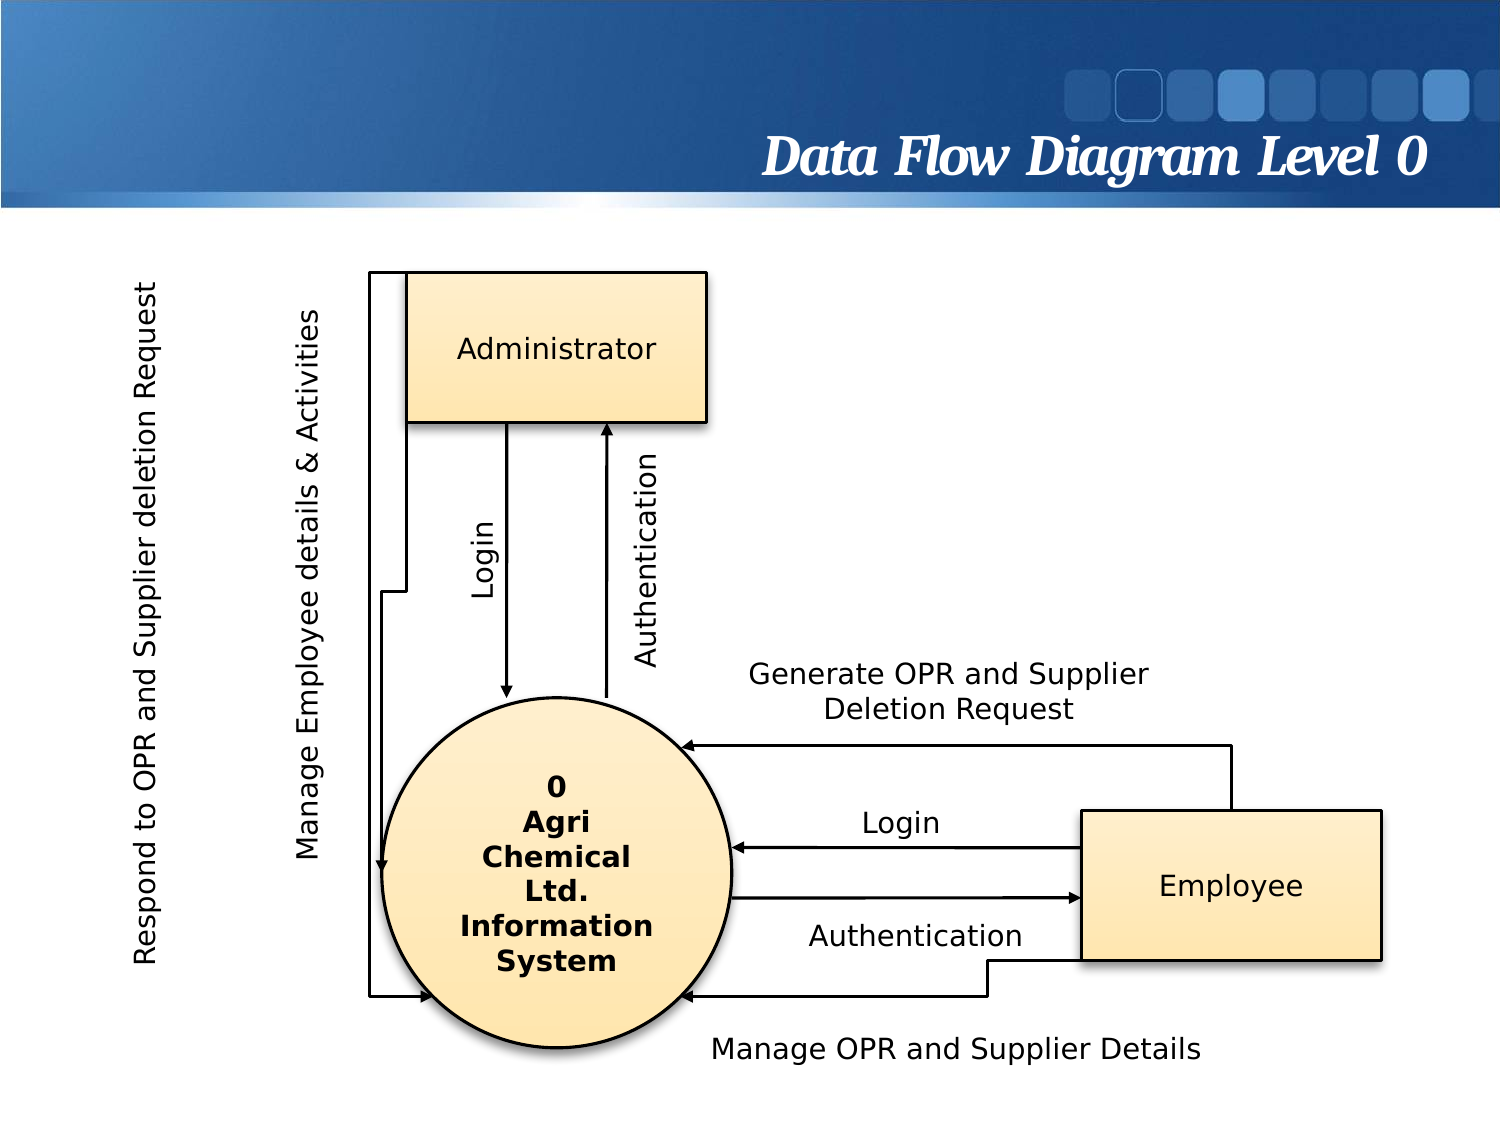

Data  Flow  Diagram  Level  0
Administrator
Login
Authentication
Manage Employee details & Activities
Respond to OPR and Supplier deletion Request
Generate OPR and Supplier
Deletion Request
0
Agri Chemical Ltd.
Information System
Login
Employee
Authentication
Manage OPR and Supplier Details